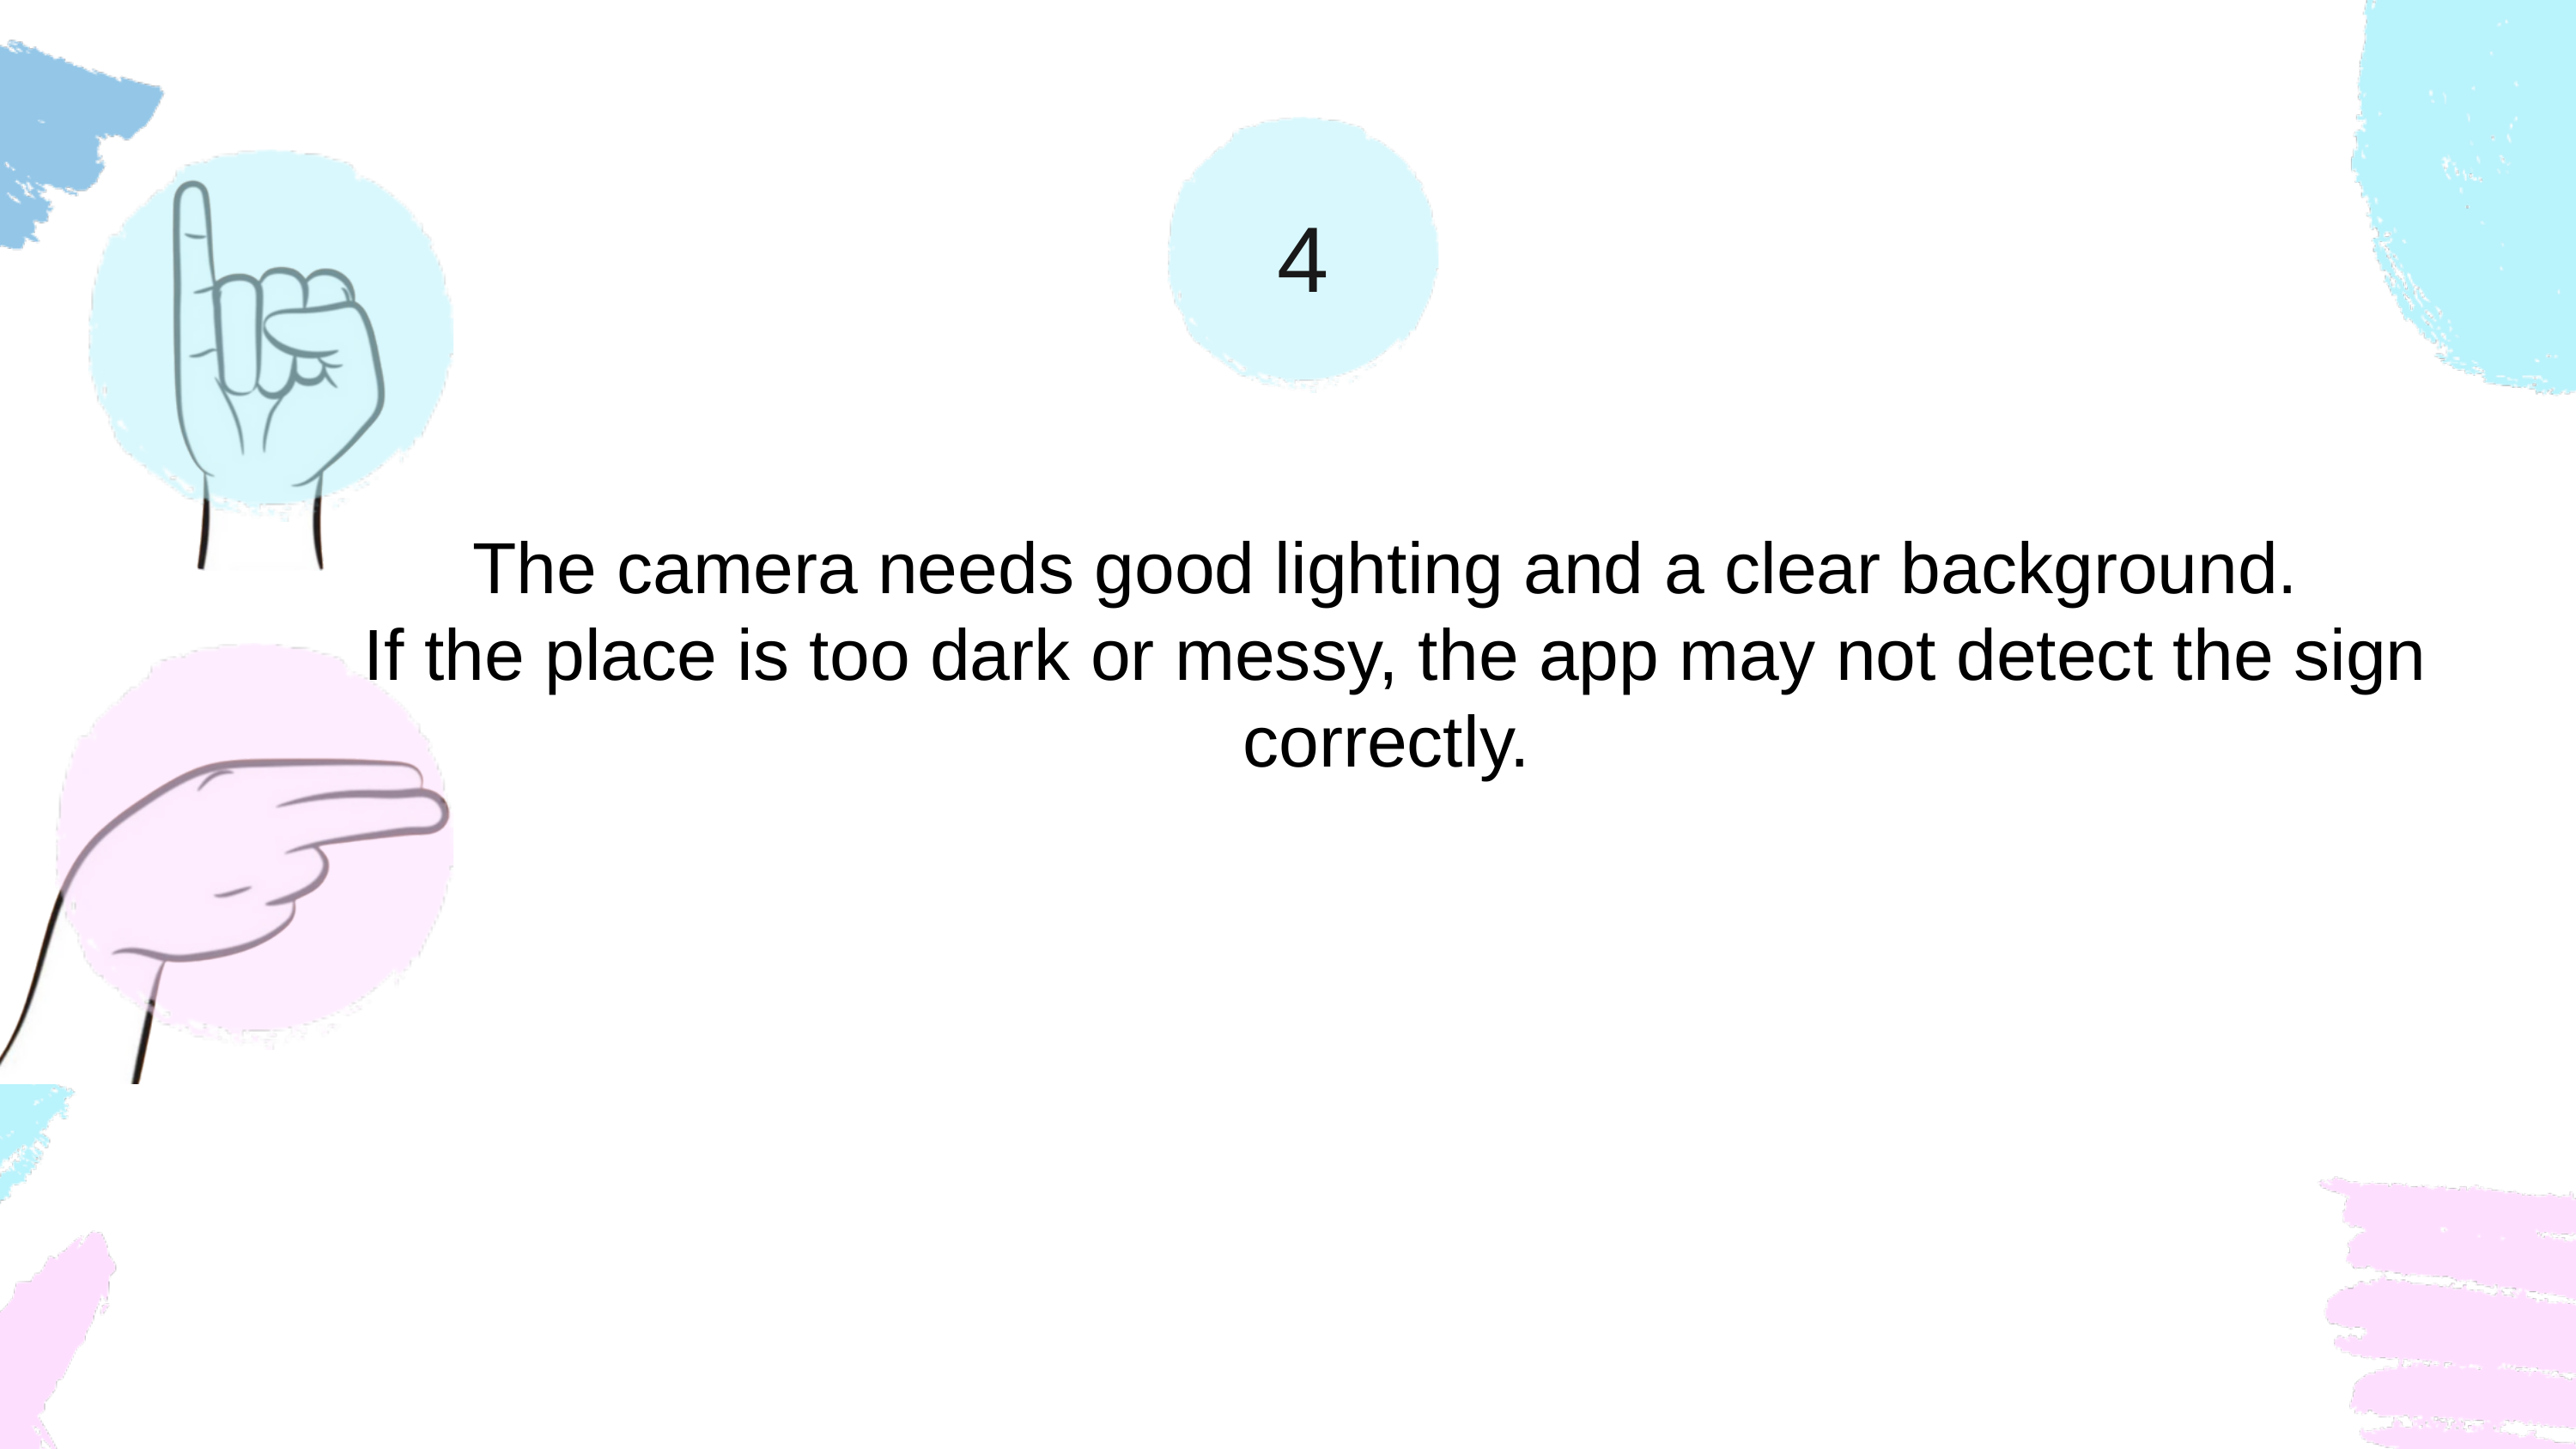

4
The camera needs good lighting and a clear background.
 If the place is too dark or messy, the app may not detect the sign correctly.